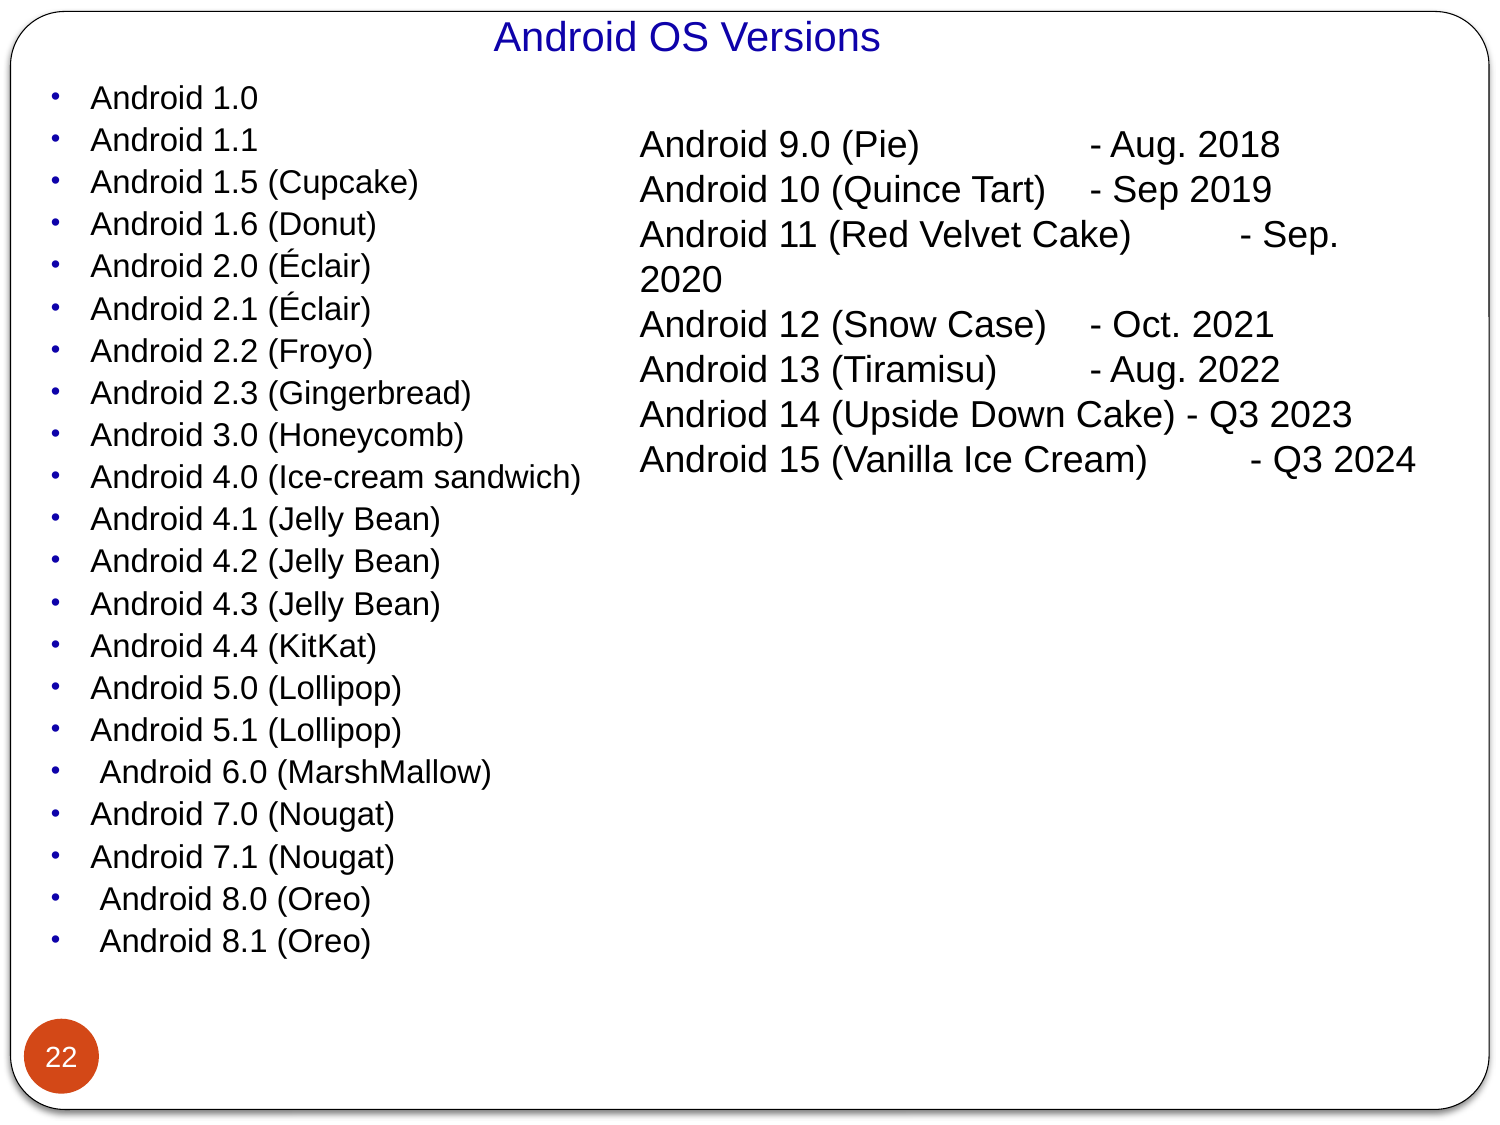

# Android OS Versions
Android 1.0
Android 1.1
Android 1.5 (Cupcake)
Android 1.6 (Donut)
Android 2.0 (Éclair)
Android 2.1 (Éclair)
Android 2.2 (Froyo)
Android 2.3 (Gingerbread)
Android 3.0 (Honeycomb)
Android 4.0 (Ice-cream sandwich)
Android 4.1 (Jelly Bean)
Android 4.2 (Jelly Bean)
Android 4.3 (Jelly Bean)
Android 4.4 (KitKat)
Android 5.0 (Lollipop)
Android 5.1 (Lollipop)
 Android 6.0 (MarshMallow)
Android 7.0 (Nougat)
Android 7.1 (Nougat)
 Android 8.0 (Oreo)
 Android 8.1 (Oreo)

Android 9.0 (Pie)		- Aug. 2018
Android 10 (Quince Tart)	- Sep 2019
Android 11 (Red Velvet Cake)	- Sep. 2020
Android 12 (Snow Case)	- Oct. 2021
Android 13 (Tiramisu)	- Aug. 2022
Andriod 14 (Upside Down Cake) - Q3 2023
Android 15 (Vanilla Ice Cream)	 - Q3 2024

22